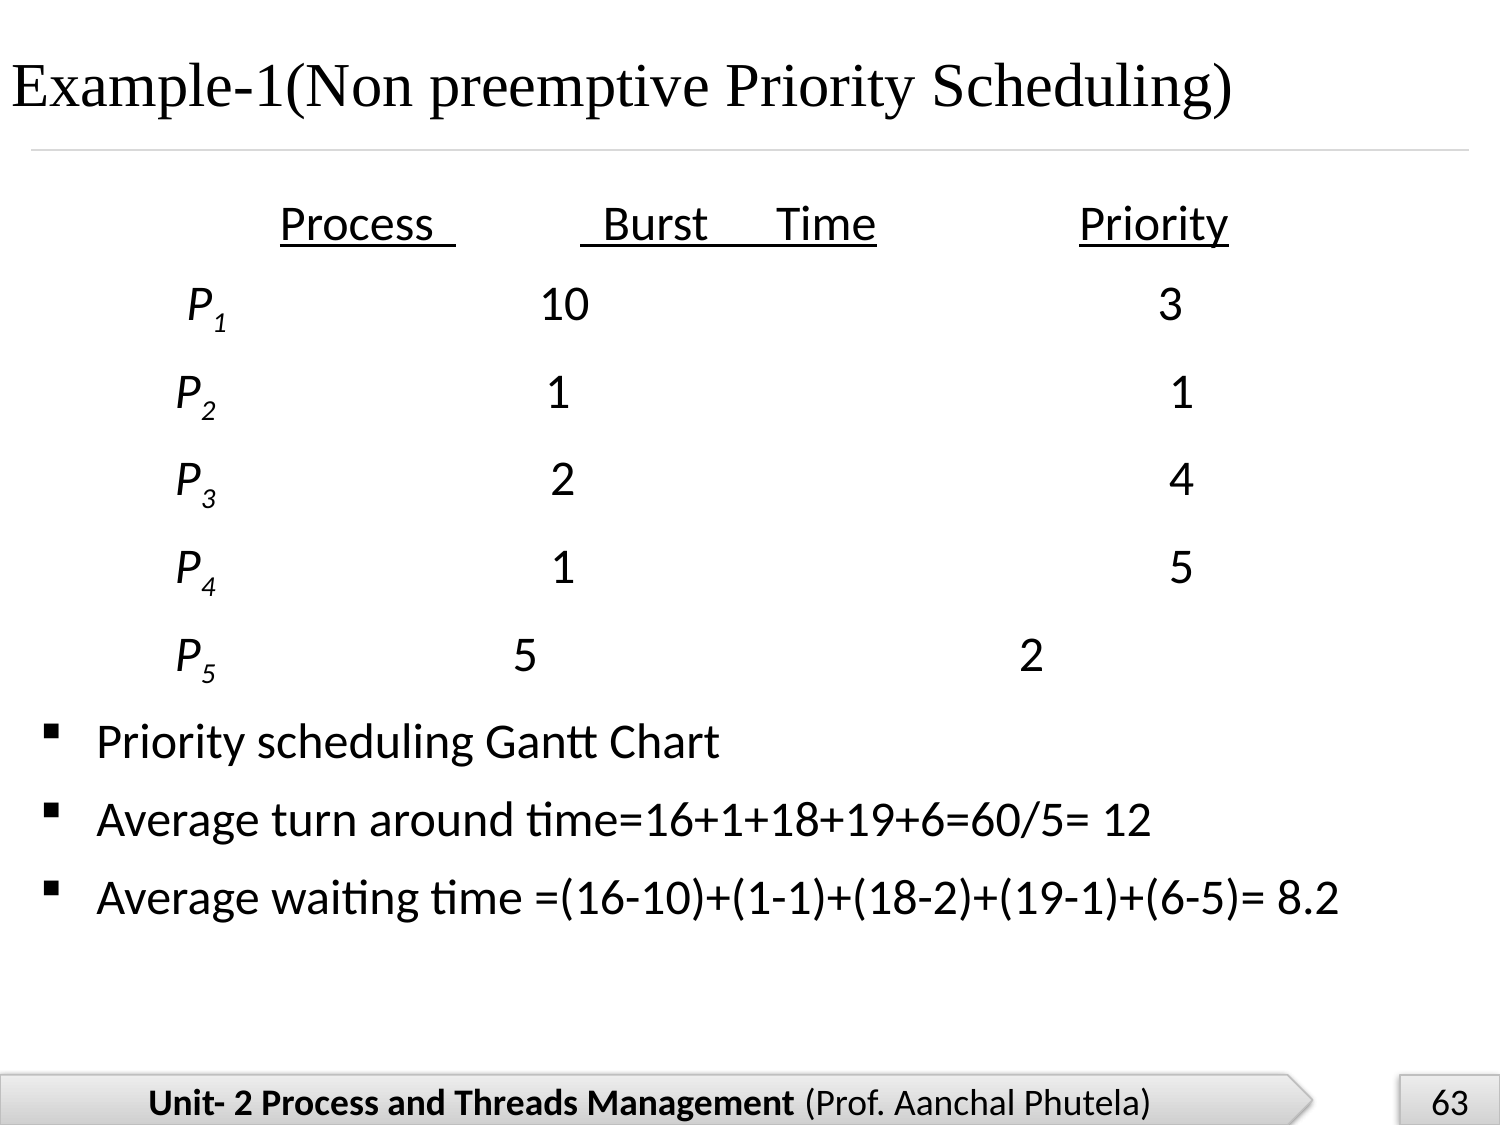

# Example-1(Non preemptive Priority Scheduling)
		   Process               Burst      Time                  Priority
	        P1	                          10	                                         3
	       P2 	                           1	                                          1
	       P3	                           2	                                          4
	       P4	                           1	                                          5
	       P5	                                         5	                                          2
Priority scheduling Gantt Chart
Average turn around time=16+1+18+19+6=60/5= 12
Average waiting time =(16-10)+(1-1)+(18-2)+(19-1)+(6-5)= 8.2